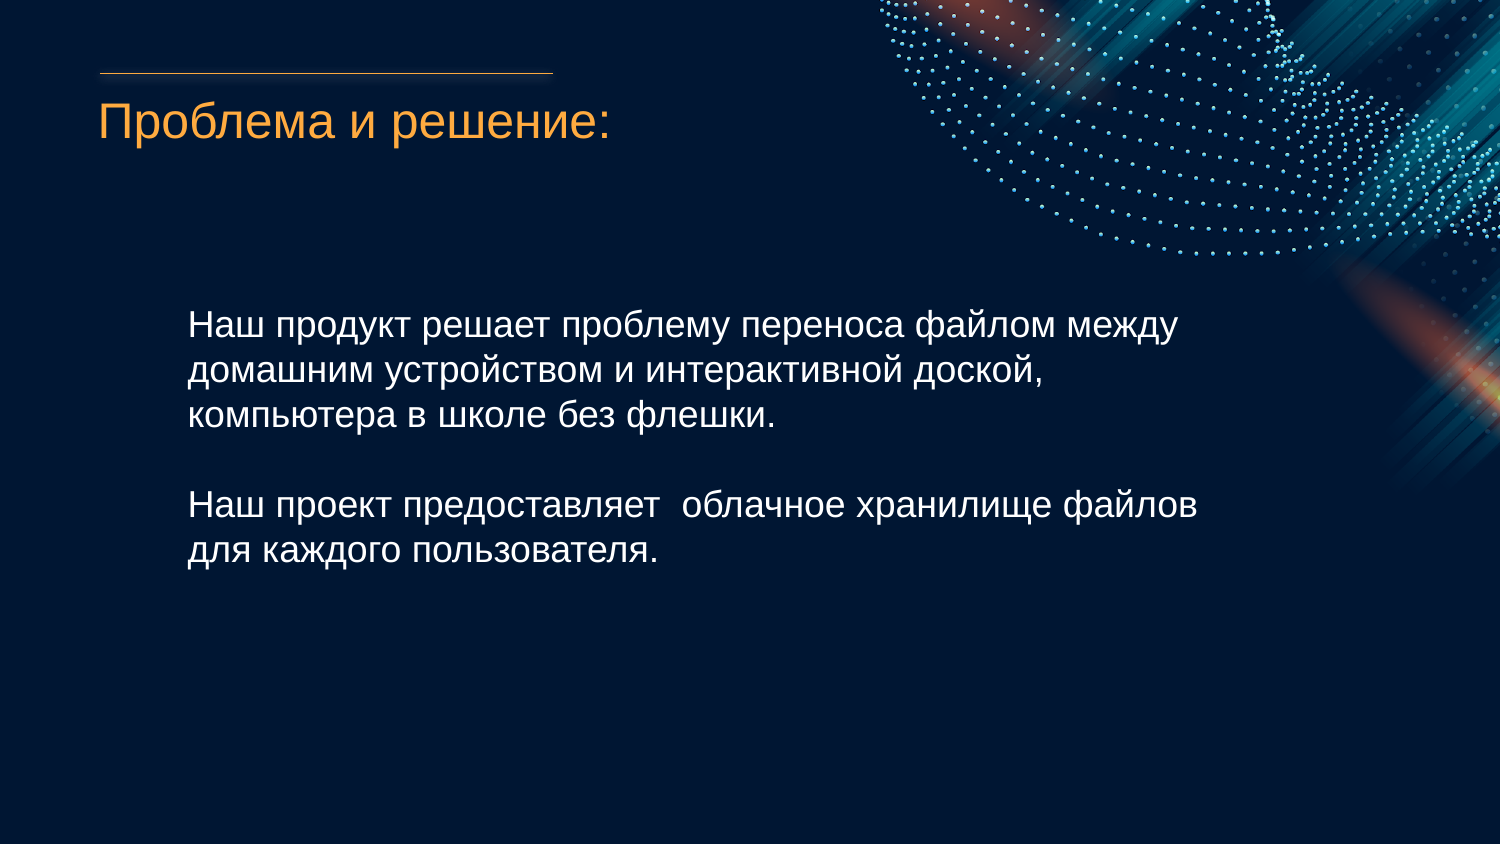

Проблема и решение:
Наш продукт решает проблему переноса файлом между
домашним устройством и интерактивной доской,
компьютера в школе без флешки.

Наш проект предоставляет  облачное хранилище файлов
для каждого пользователя.